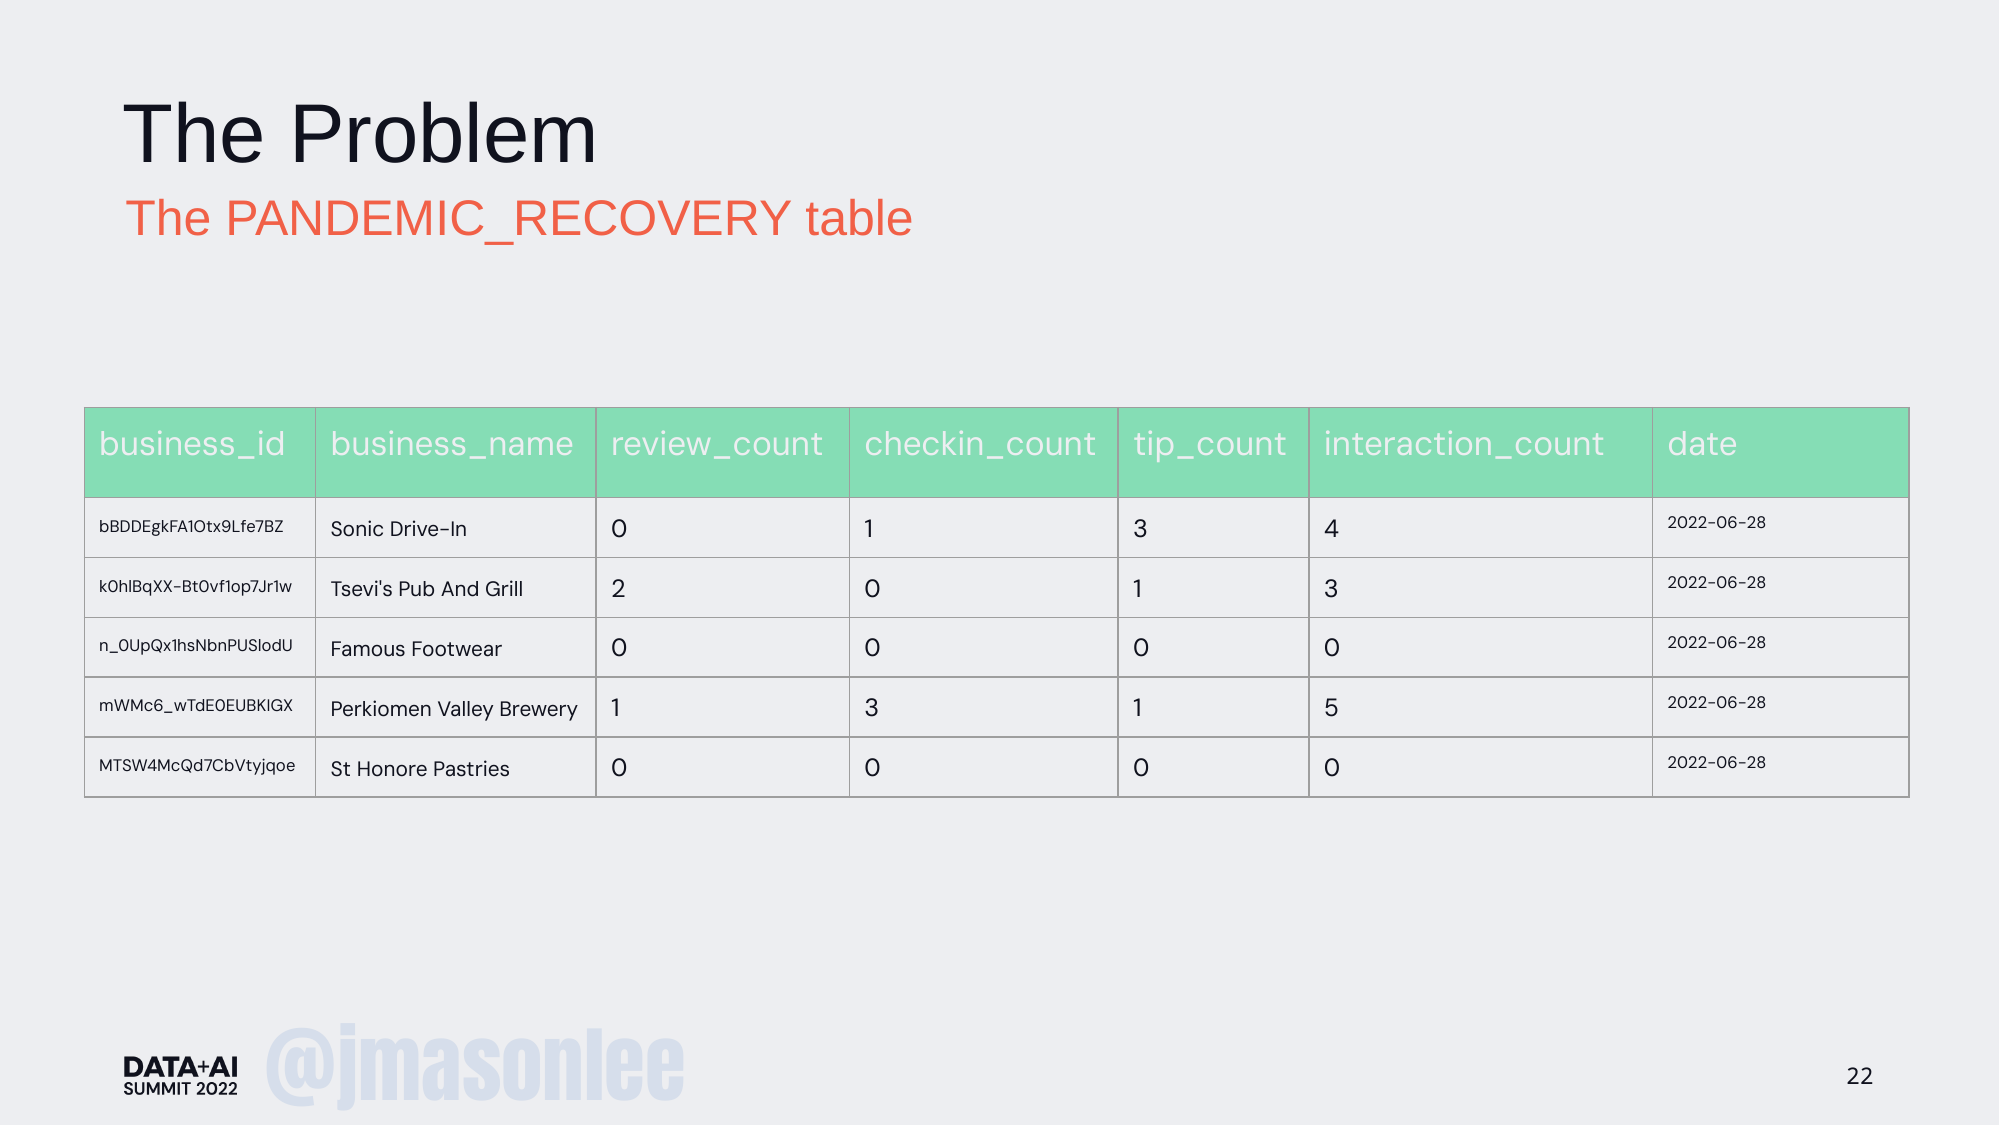

# The Problem
The PANDEMIC_RECOVERY table
| business\_id | business\_name | review\_count | checkin\_count | tip\_count | interaction\_count | date |
| --- | --- | --- | --- | --- | --- | --- |
| bBDDEgkFA1Otx9Lfe7BZ | Sonic Drive-In | 0 | 1 | 3 | 4 | 2022-06-28 |
| k0hlBqXX-Bt0vf1op7Jr1w | Tsevi's Pub And Grill | 2 | 0 | 1 | 3 | 2022-06-28 |
| n\_0UpQx1hsNbnPUSlodU | Famous Footwear | 0 | 0 | 0 | 0 | 2022-06-28 |
| mWMc6\_wTdE0EUBKIGX | Perkiomen Valley Brewery | 1 | 3 | 1 | 5 | 2022-06-28 |
| MTSW4McQd7CbVtyjqoe | St Honore Pastries | 0 | 0 | 0 | 0 | 2022-06-28 |
@jmasonlee
22